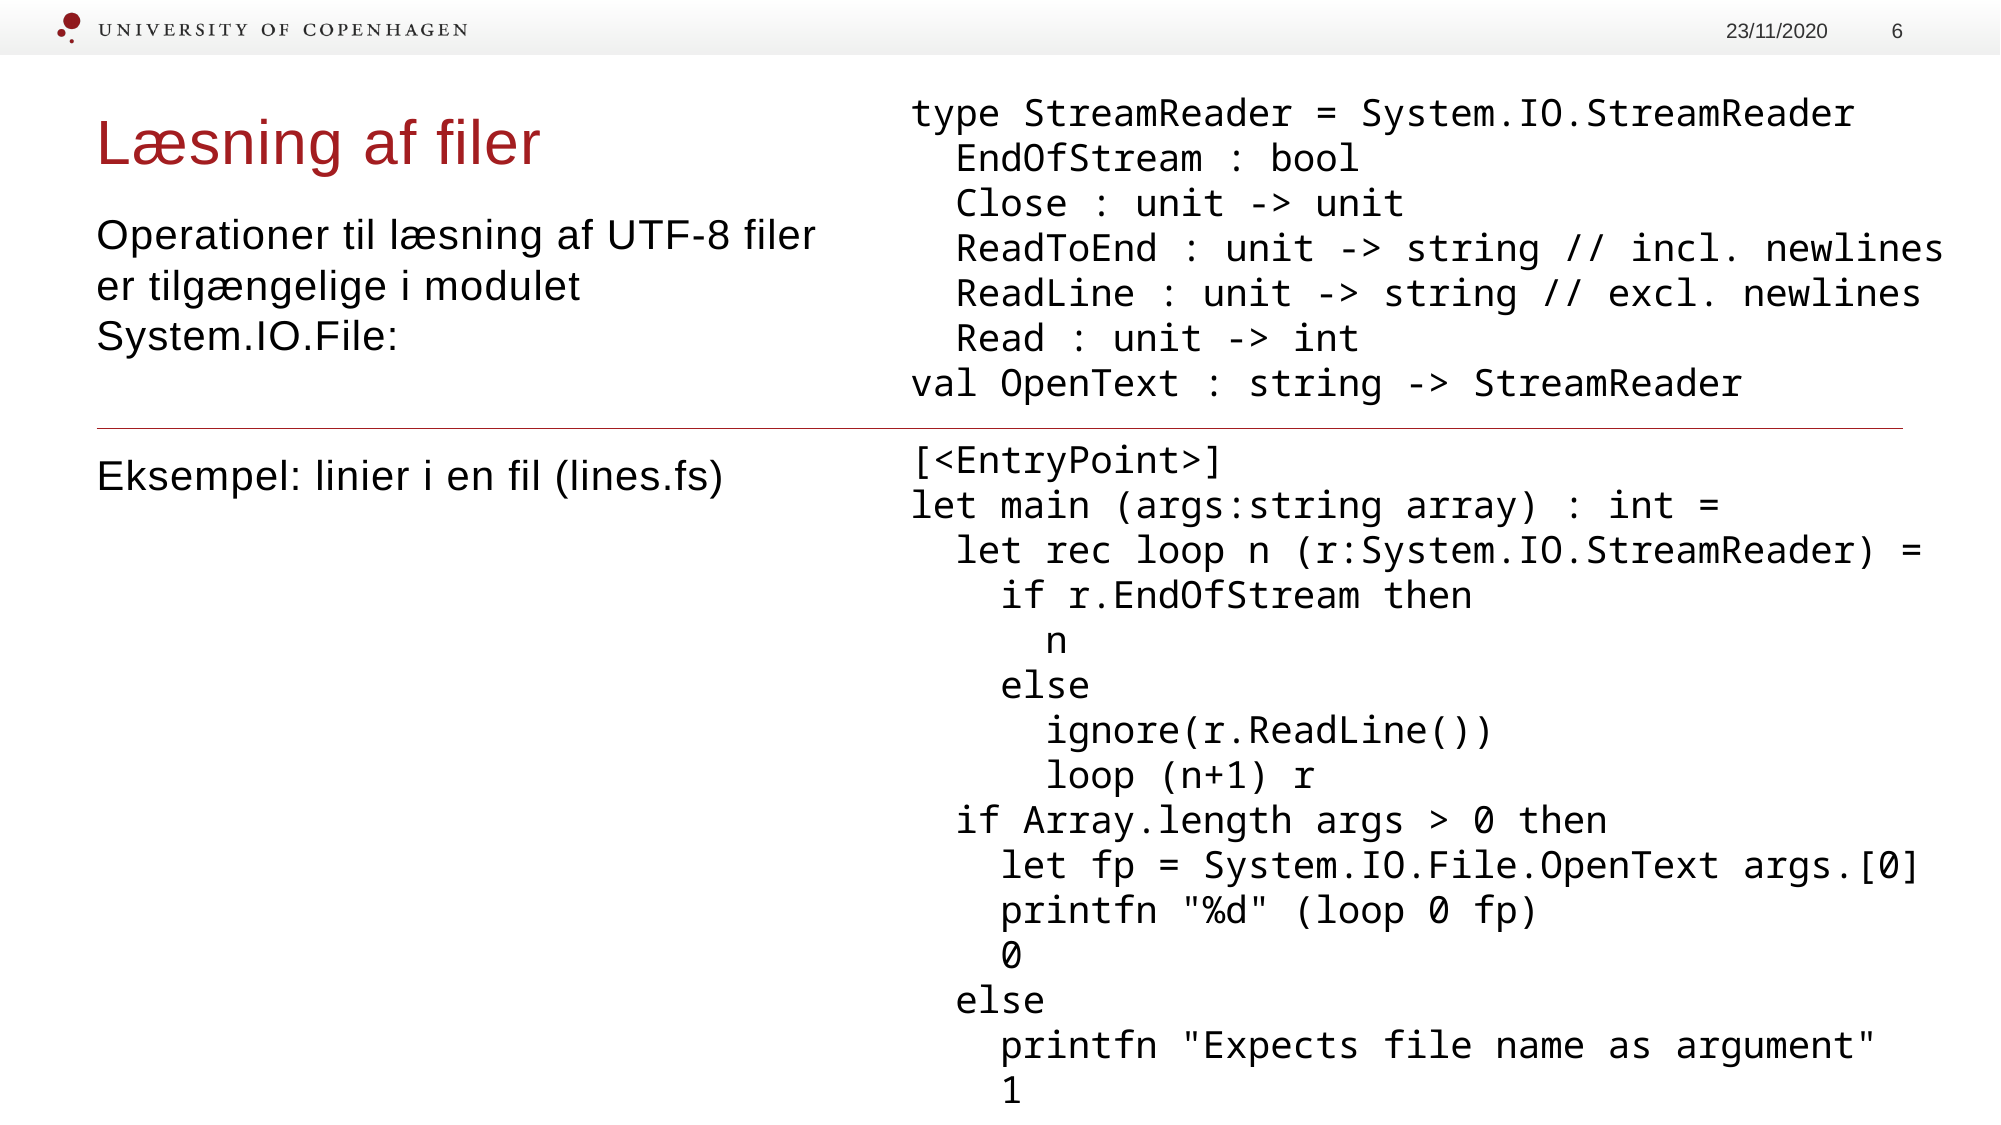

23/11/2020
6
type StreamReader = System.IO.StreamReader
  EndOfStream : bool
  Close : unit -> unit
  ReadToEnd : unit -> string // incl. newlines
  ReadLine : unit -> string // excl. newlines
  Read : unit -> int
val OpenText : string -> StreamReader
# Læsning af filer
Operationer til læsning af UTF-8 filer er tilgængelige i modulet System.IO.File:
[<EntryPoint>]
let main (args:string array) : int =
  let rec loop n (r:System.IO.StreamReader) =
    if r.EndOfStream then
      n
    else
      ignore(r.ReadLine())
      loop (n+1) r
  if Array.length args > 0 then
    let fp = System.IO.File.OpenText args.[0]
    printfn "%d" (loop 0 fp)
    0
  else
    printfn "Expects file name as argument"
    1
Eksempel: linier i en fil (lines.fs)